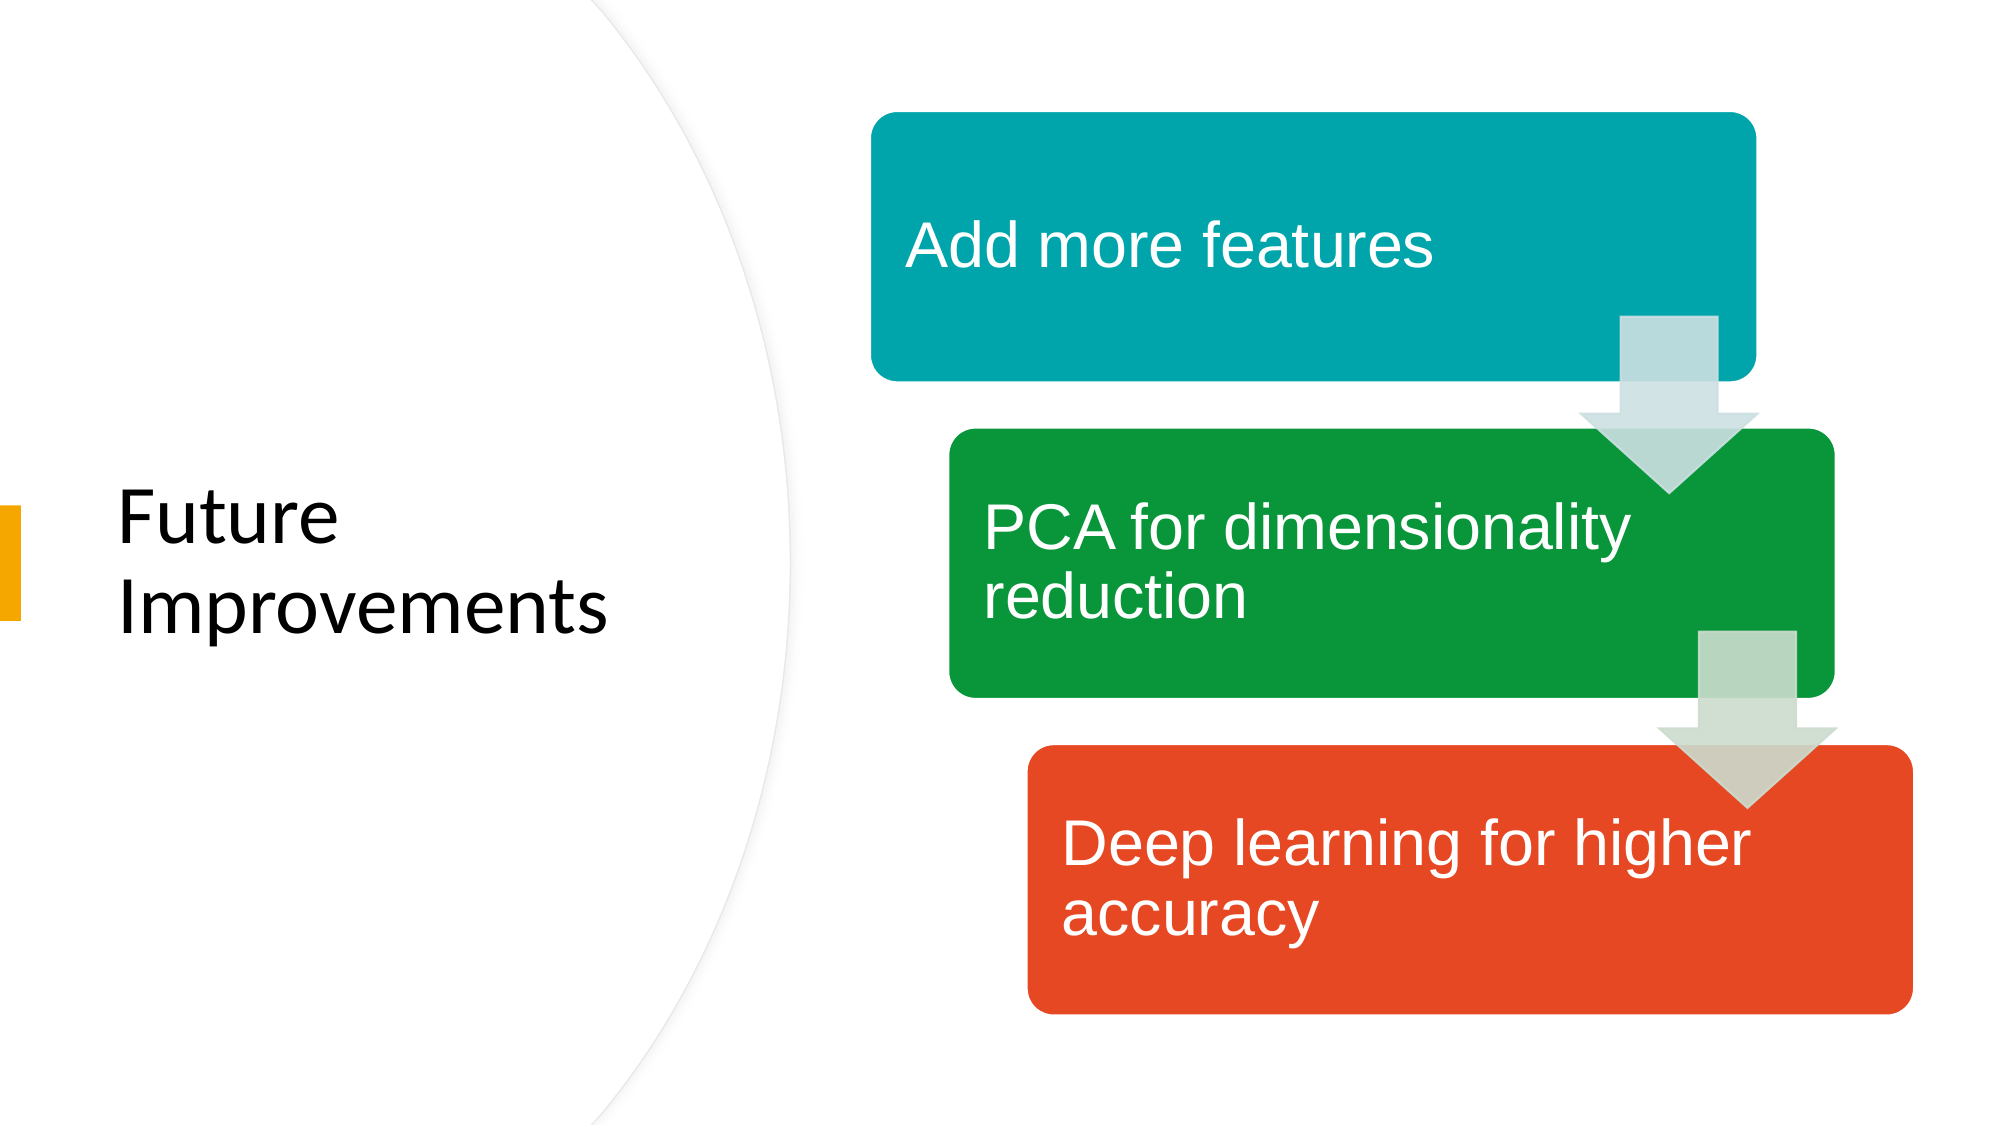

Add more features
PCA for dimensionality reduction
Deep learning for higher accuracy

# Future Improvements